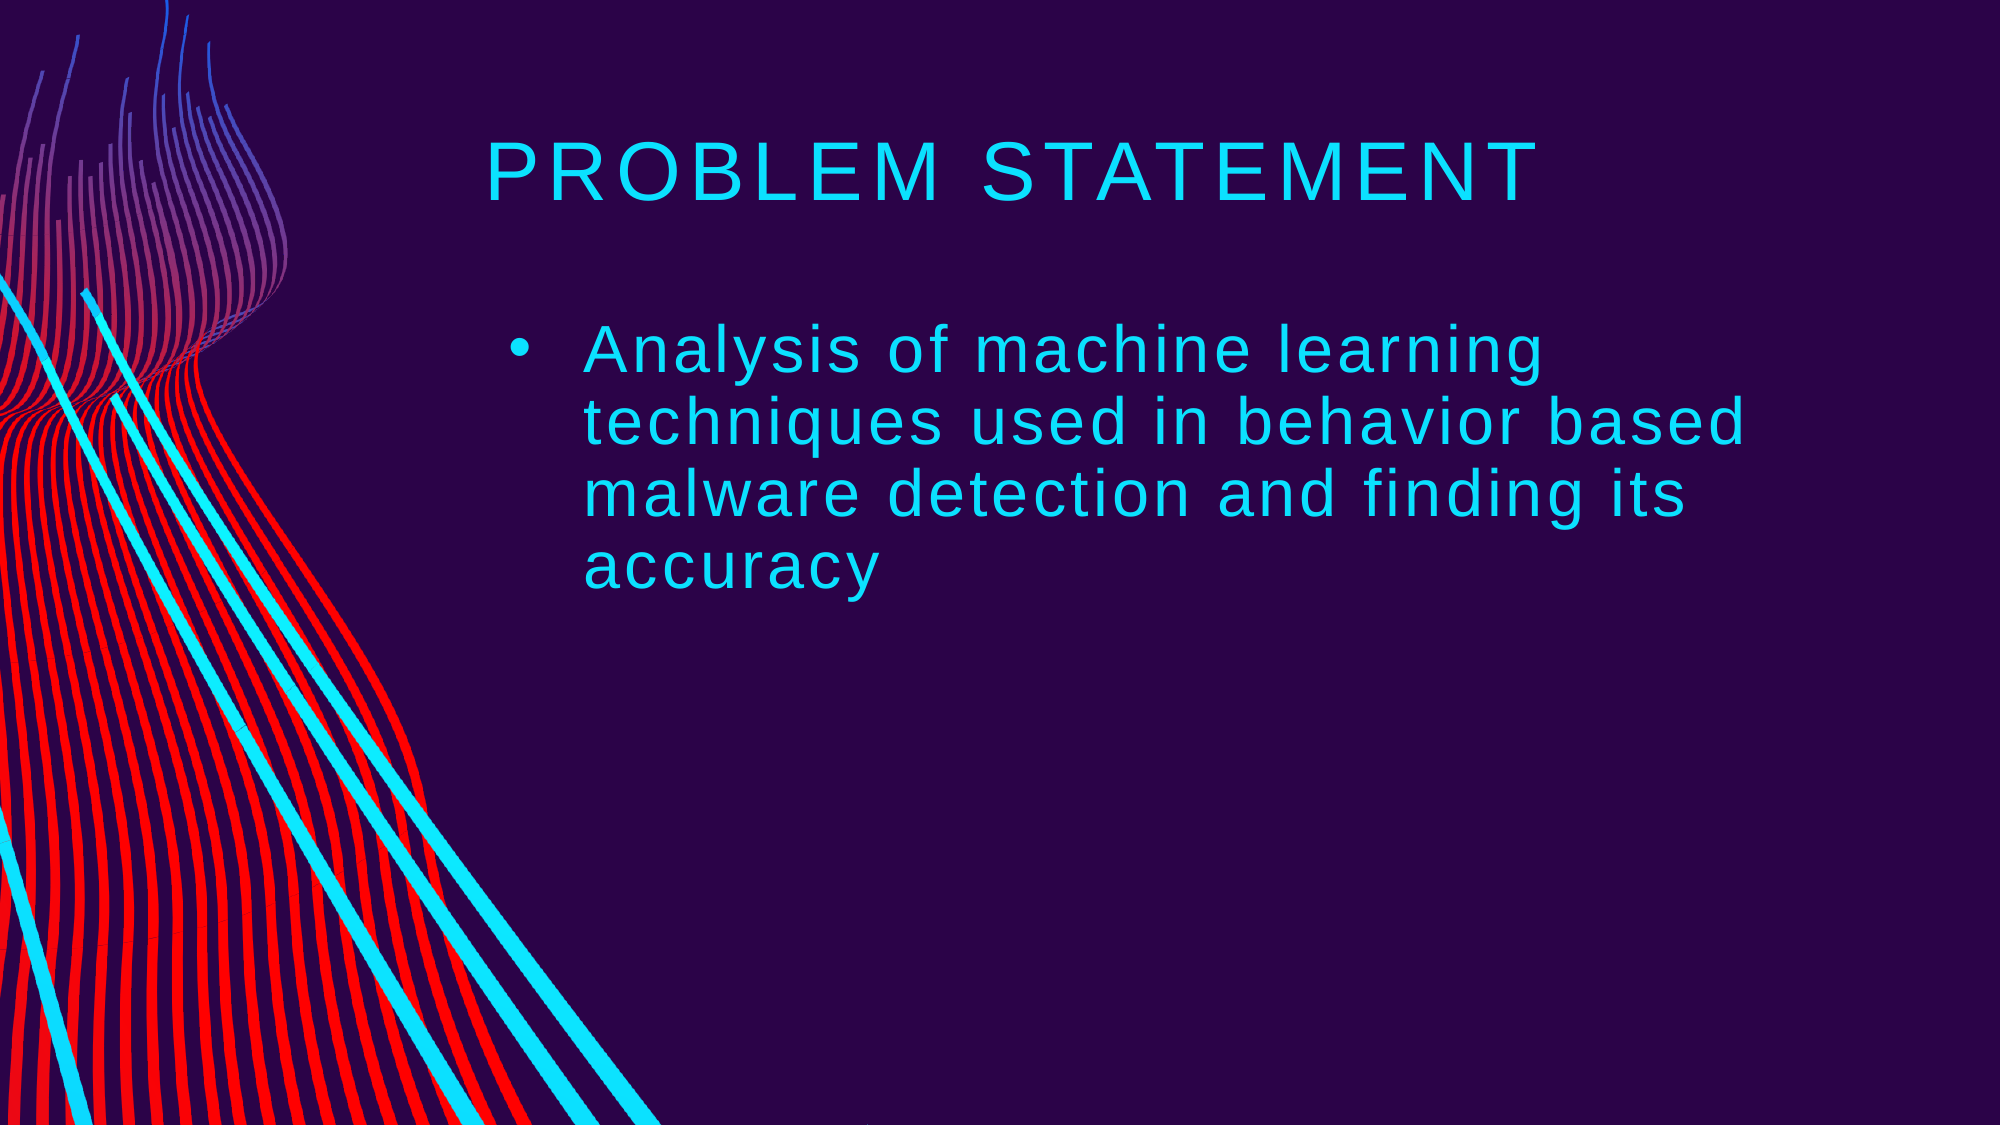

# Problem Statement
Analysis of machine learning techniques used in behavior based malware detection and finding its accuracy